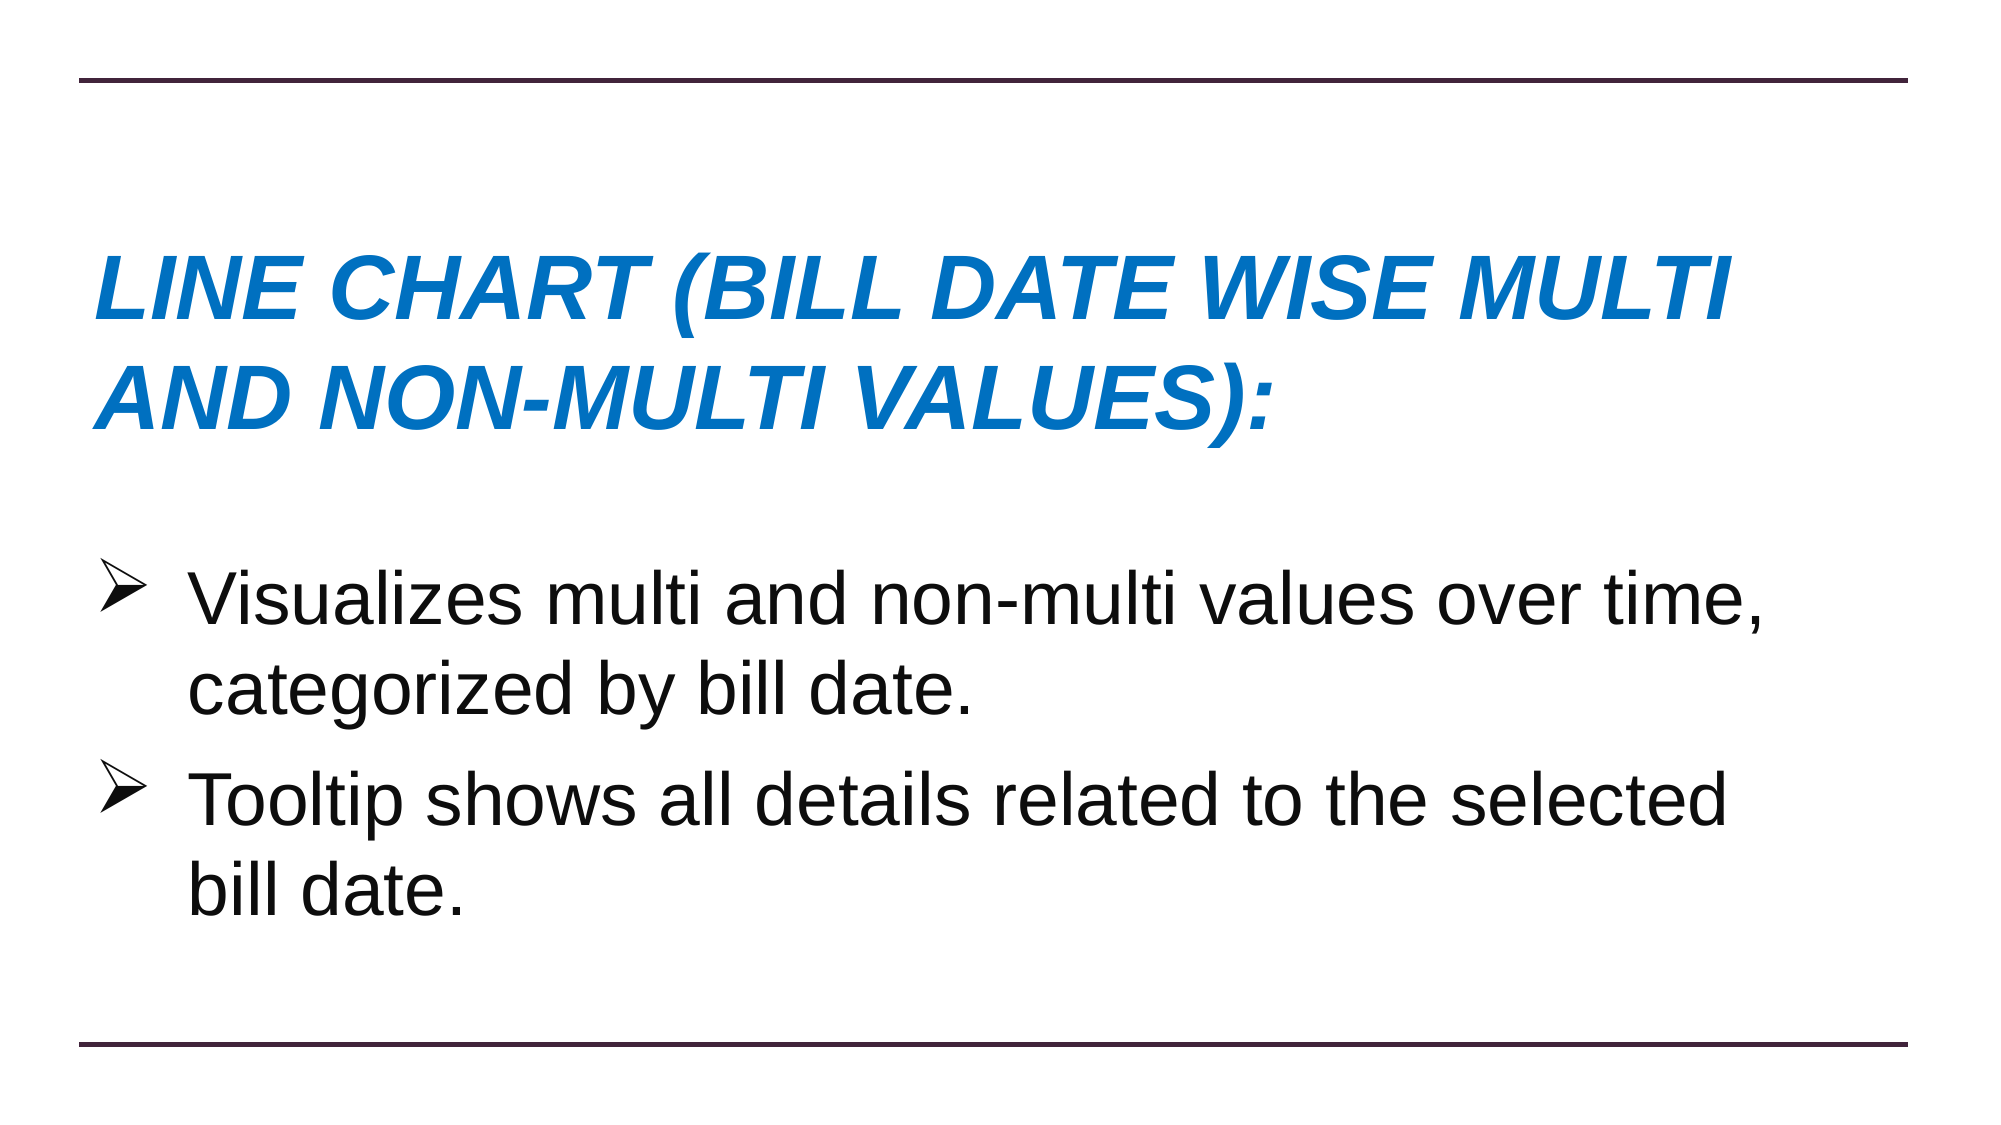

# LINE CHART (BILL DATE WISE MULTI AND NON-MULTI VALUES):
Visualizes multi and non-multi values over time, categorized by bill date.
Tooltip shows all details related to the selected bill date.